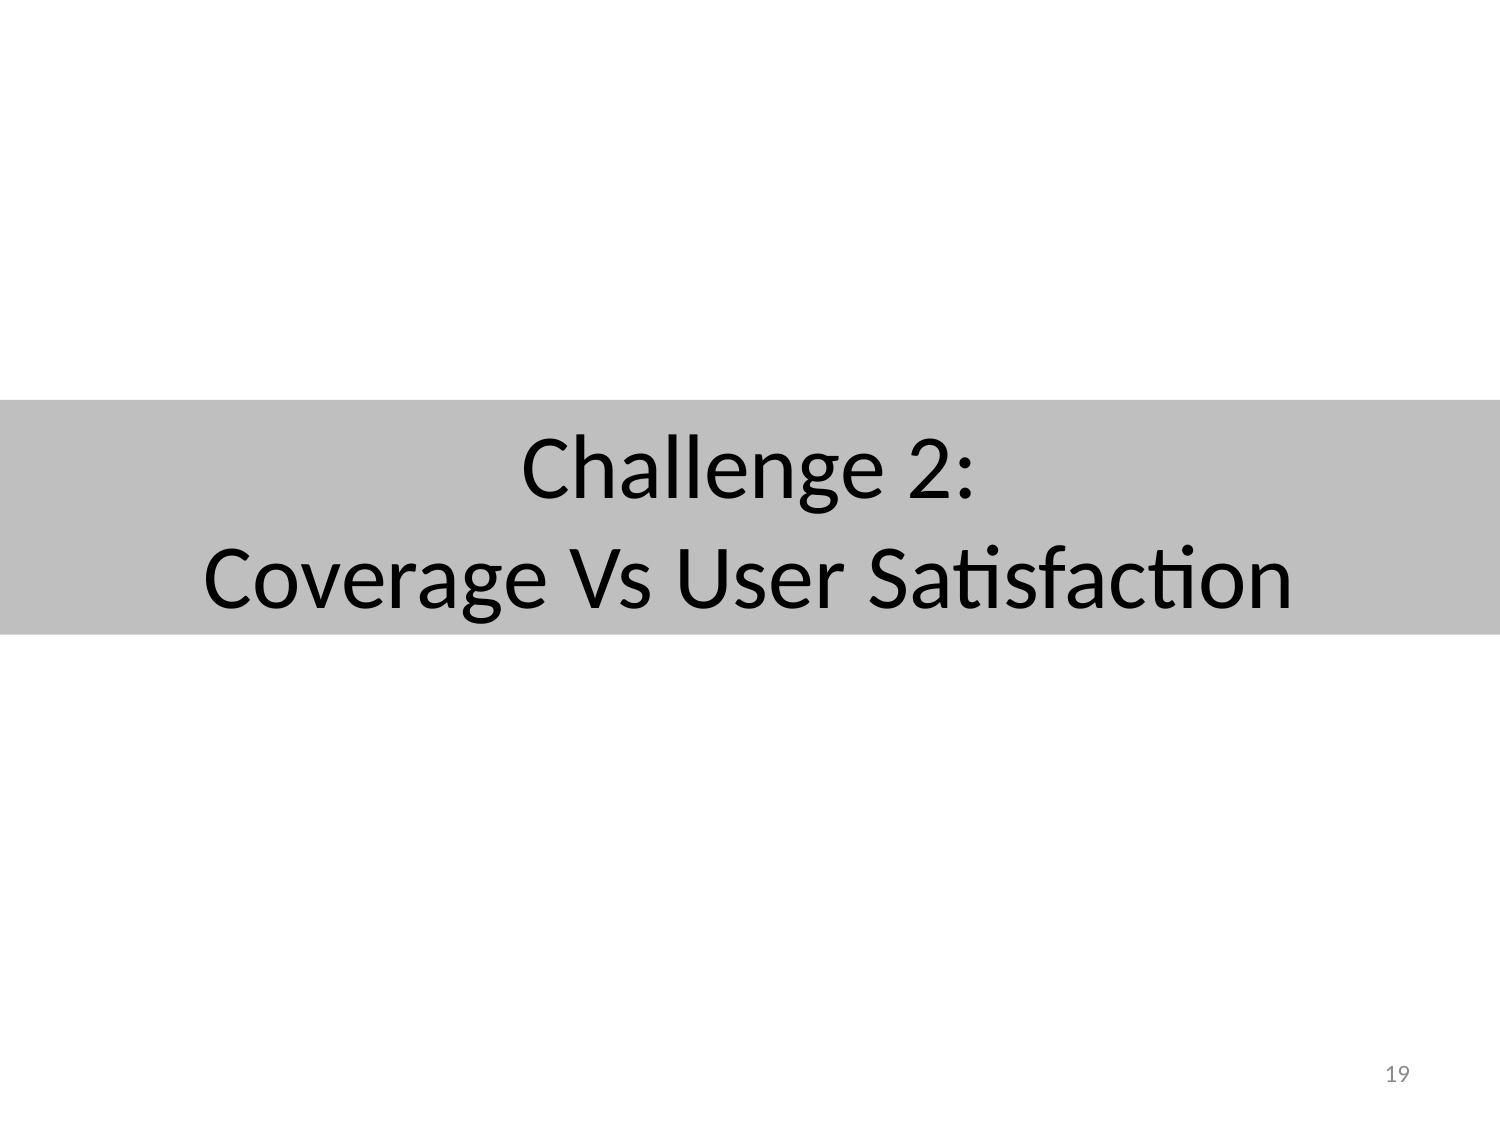

Challenge 2:
Coverage Vs User Satisfaction
19